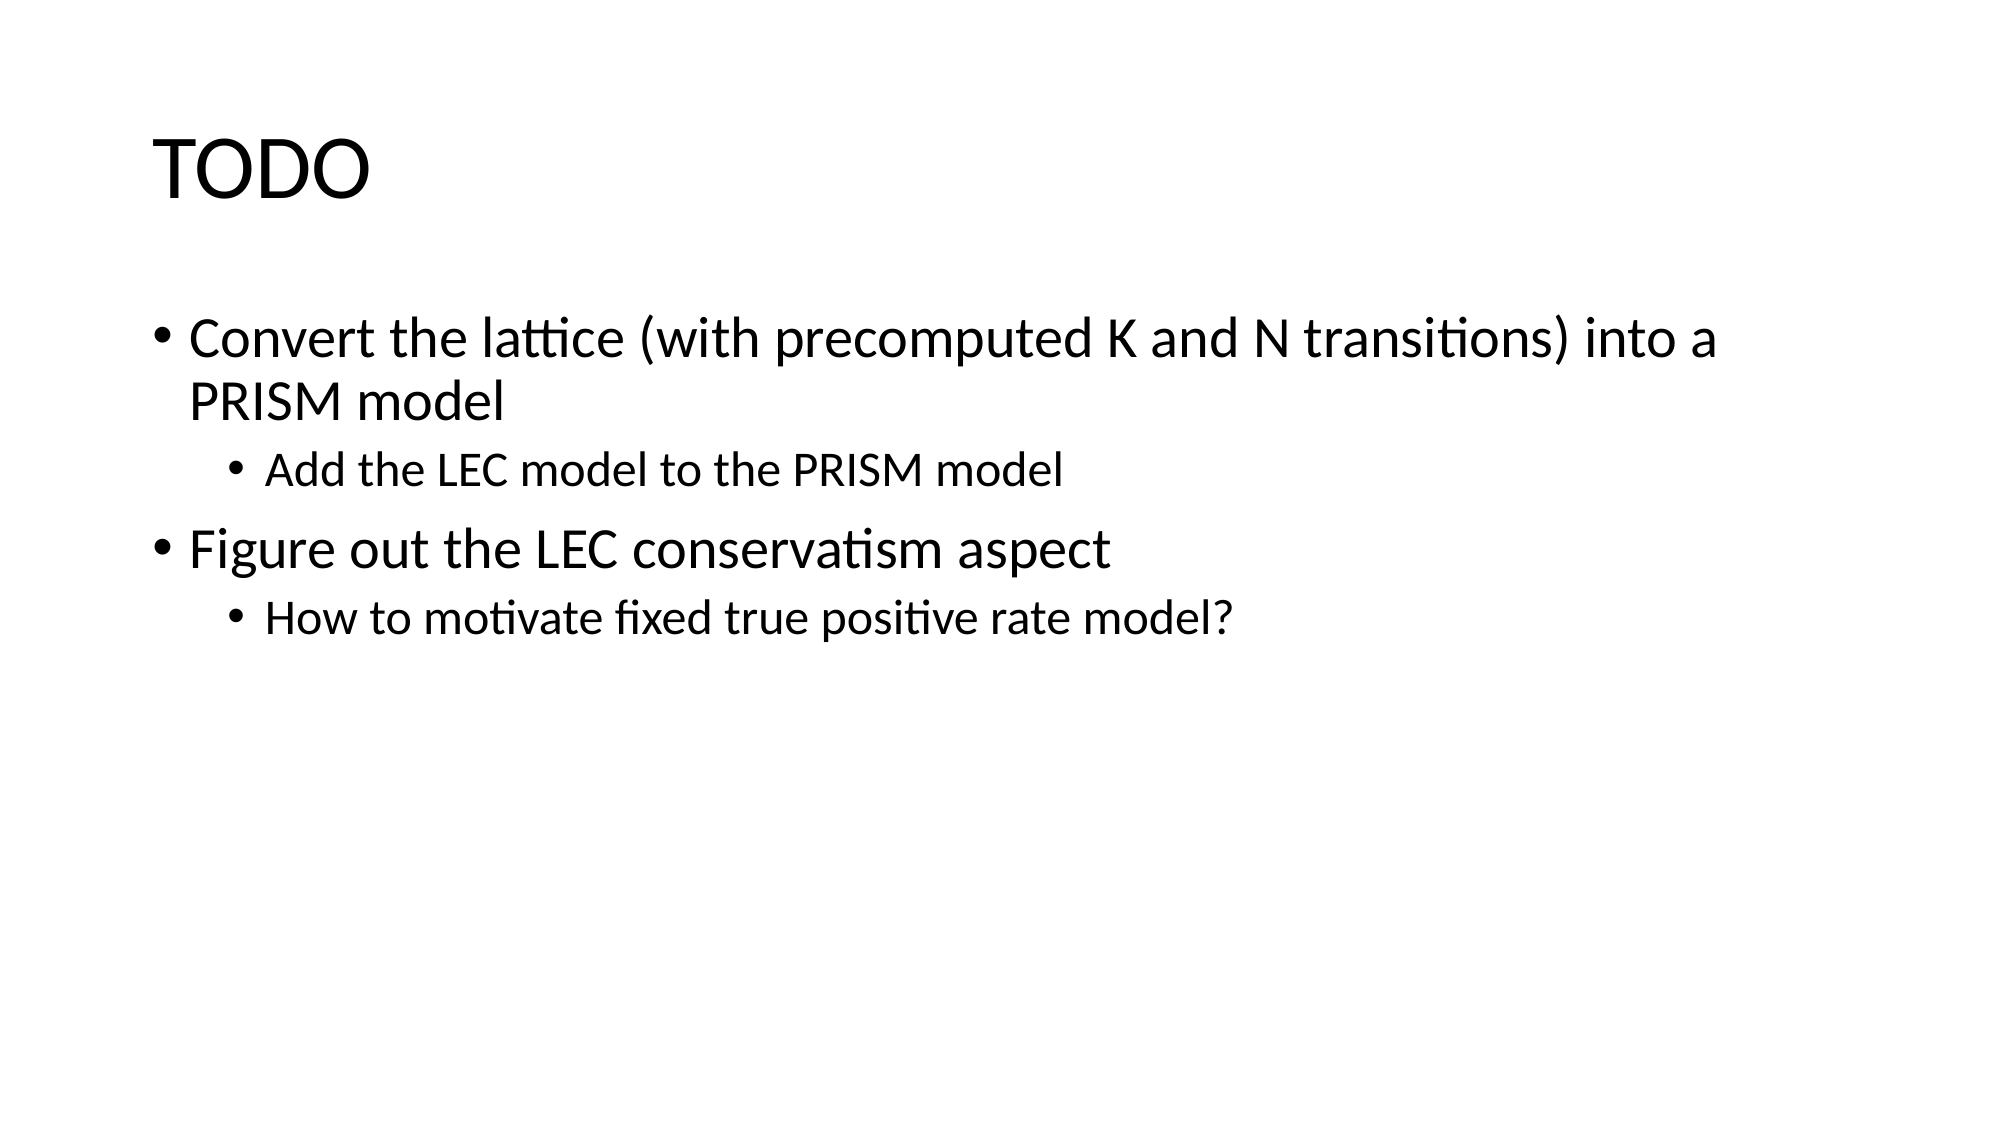

# TODO
Convert the lattice (with precomputed K and N transitions) into a PRISM model
Add the LEC model to the PRISM model
Figure out the LEC conservatism aspect
How to motivate fixed true positive rate model?